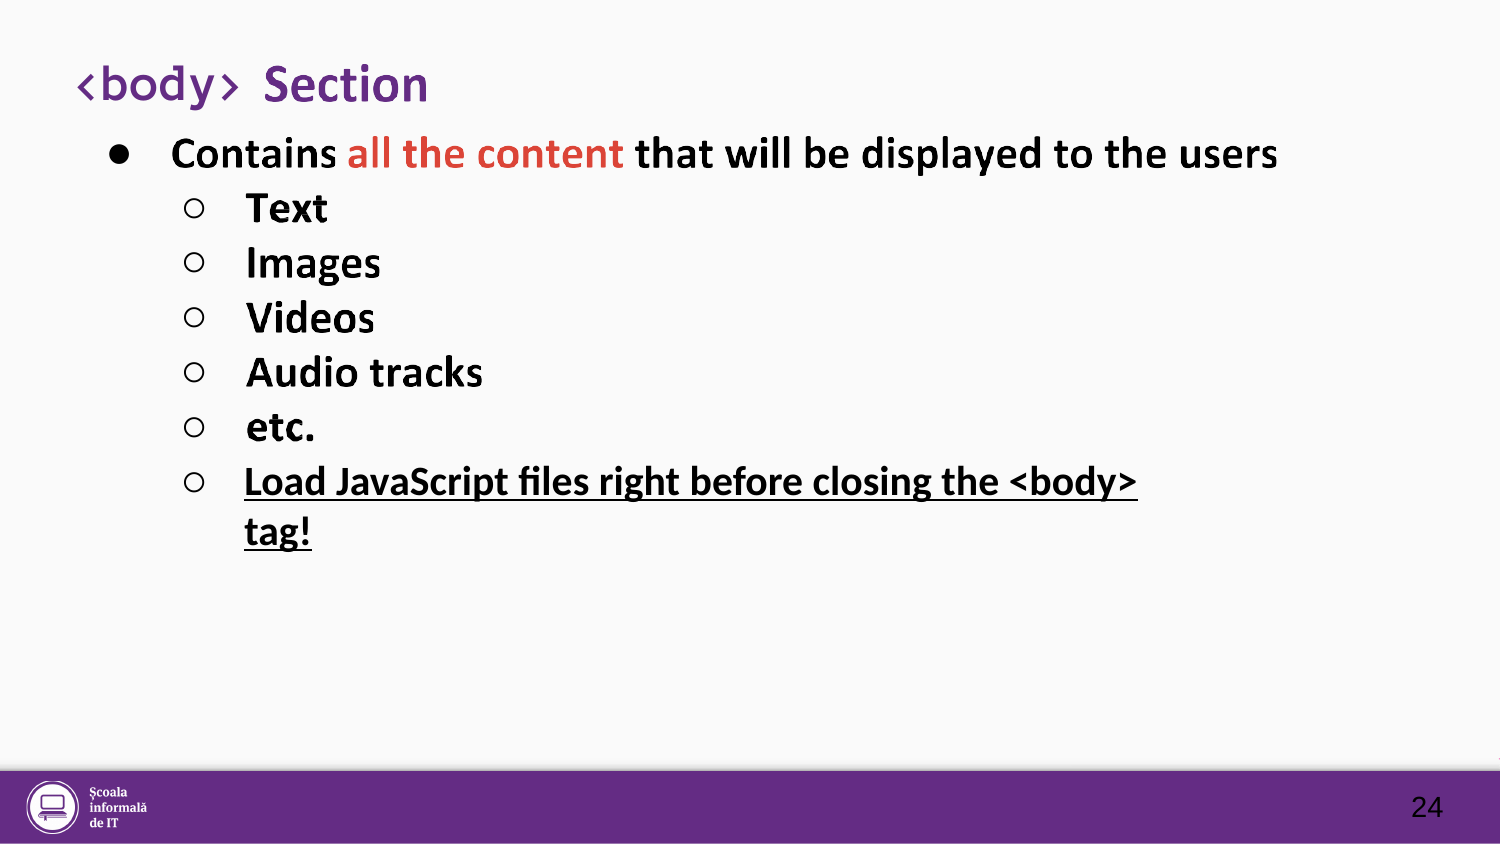

# <body>

●
○
○
○
○
○
○

Load JavaScript files right before closing the <body> tag!

24